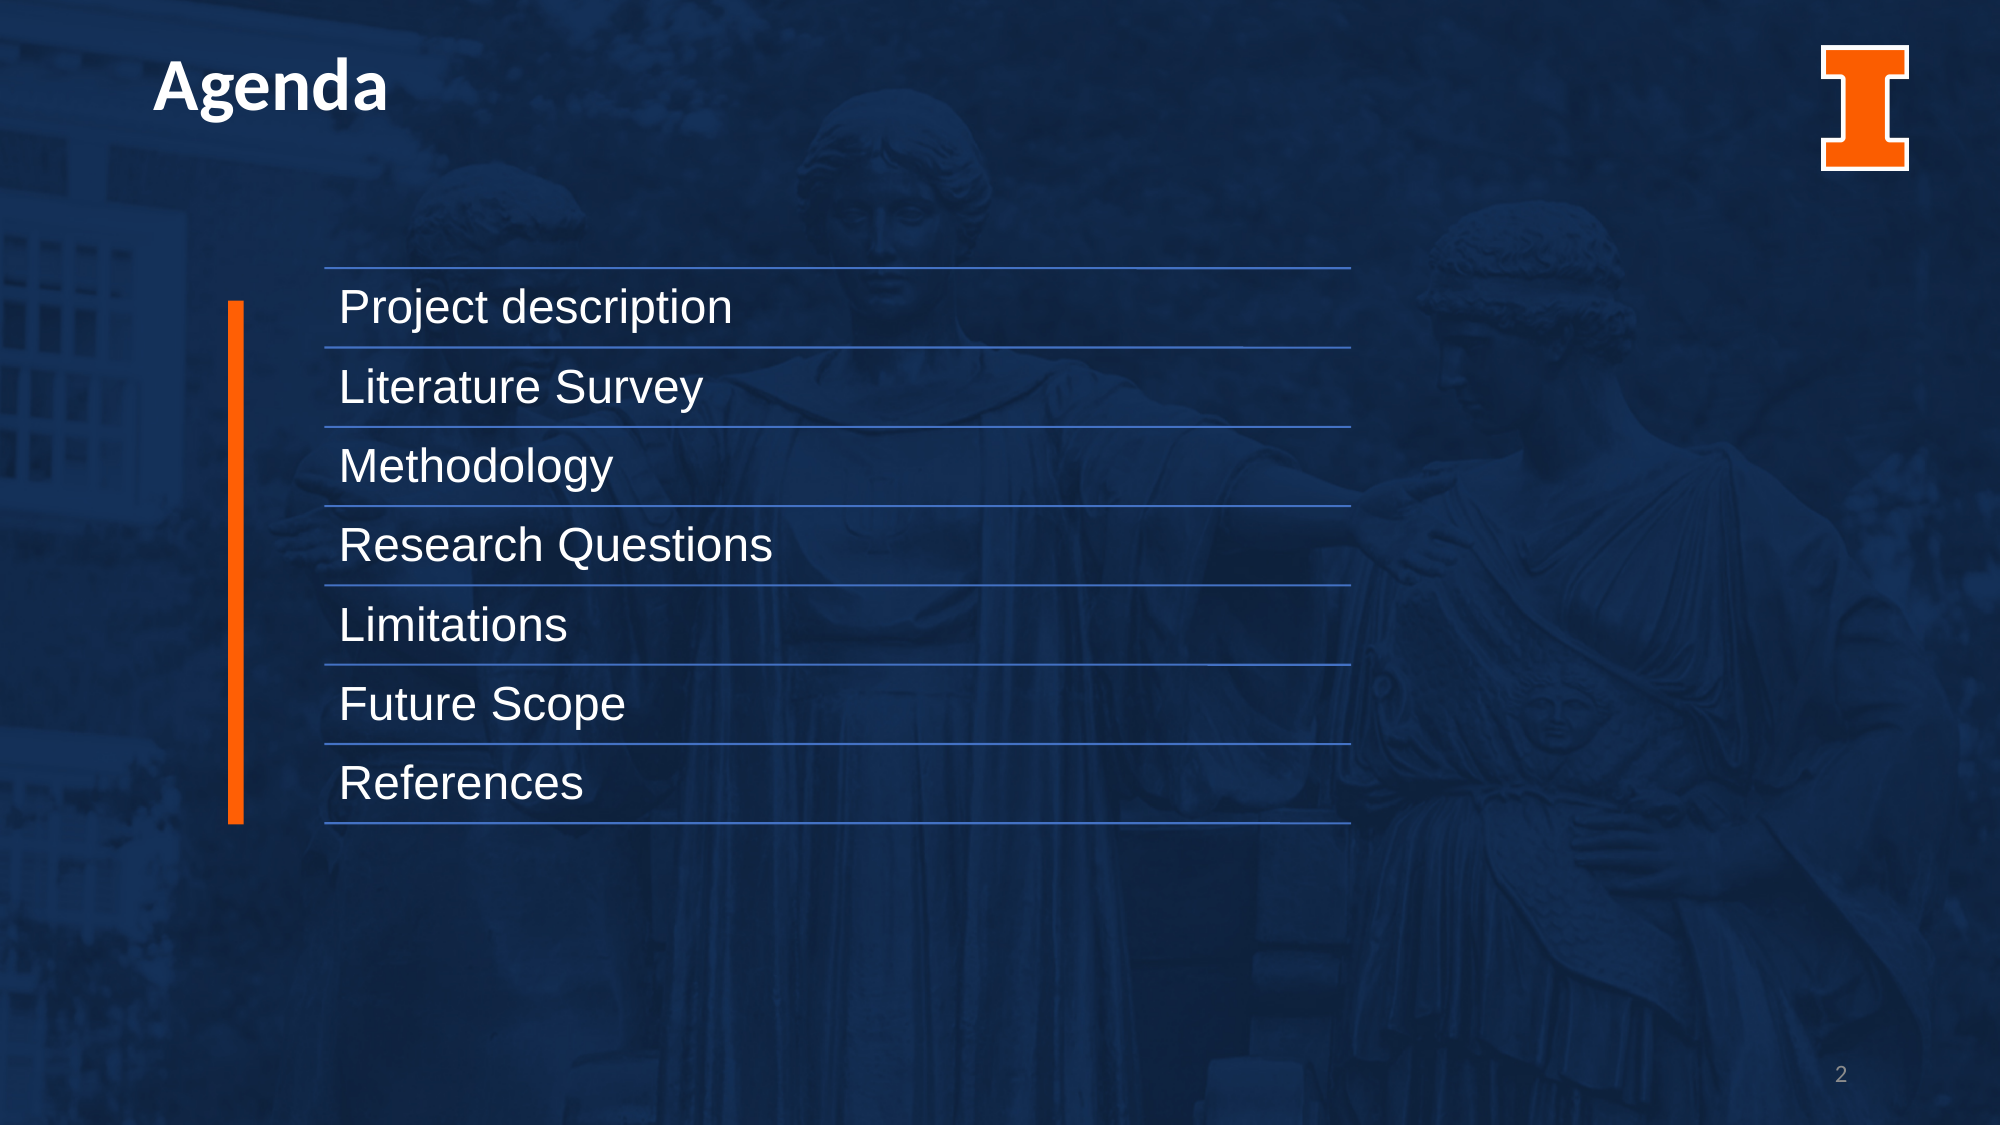

Agenda
Project description
Literature Survey
Methodology
Research Questions
Limitations
Future Scope
References

2